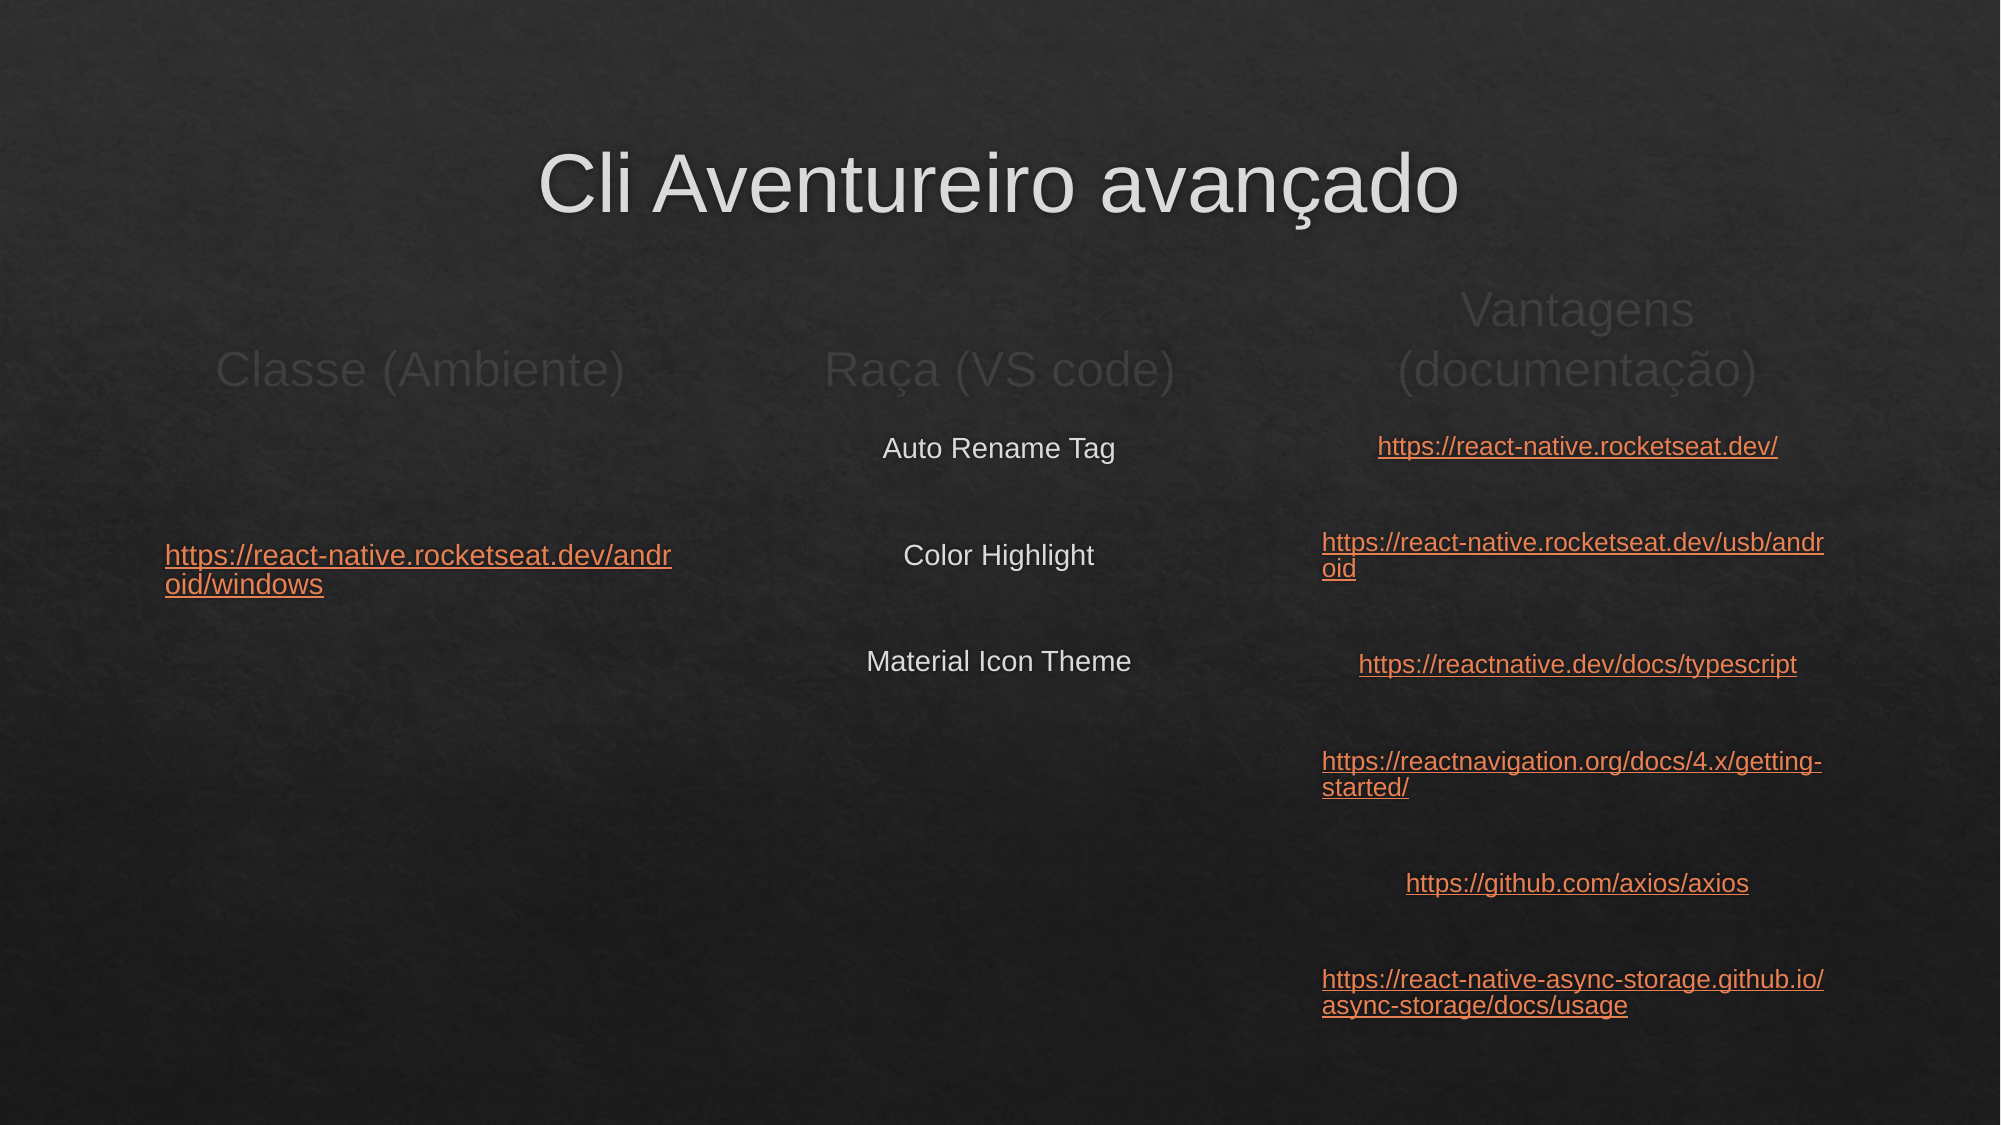

# Cli Aventureiro avançado
Classe (Ambiente)
Raça (VS code)
Vantagens (documentação)

https://react-native.rocketseat.dev/android/windows

Auto Rename Tag

Color Highlight

Material Icon Theme

https://react-native.rocketseat.dev/

https://react-native.rocketseat.dev/usb/android

https://reactnative.dev/docs/typescript

https://reactnavigation.org/docs/4.x/getting-started/

https://github.com/axios/axios

https://react-native-async-storage.github.io/async-storage/docs/usage